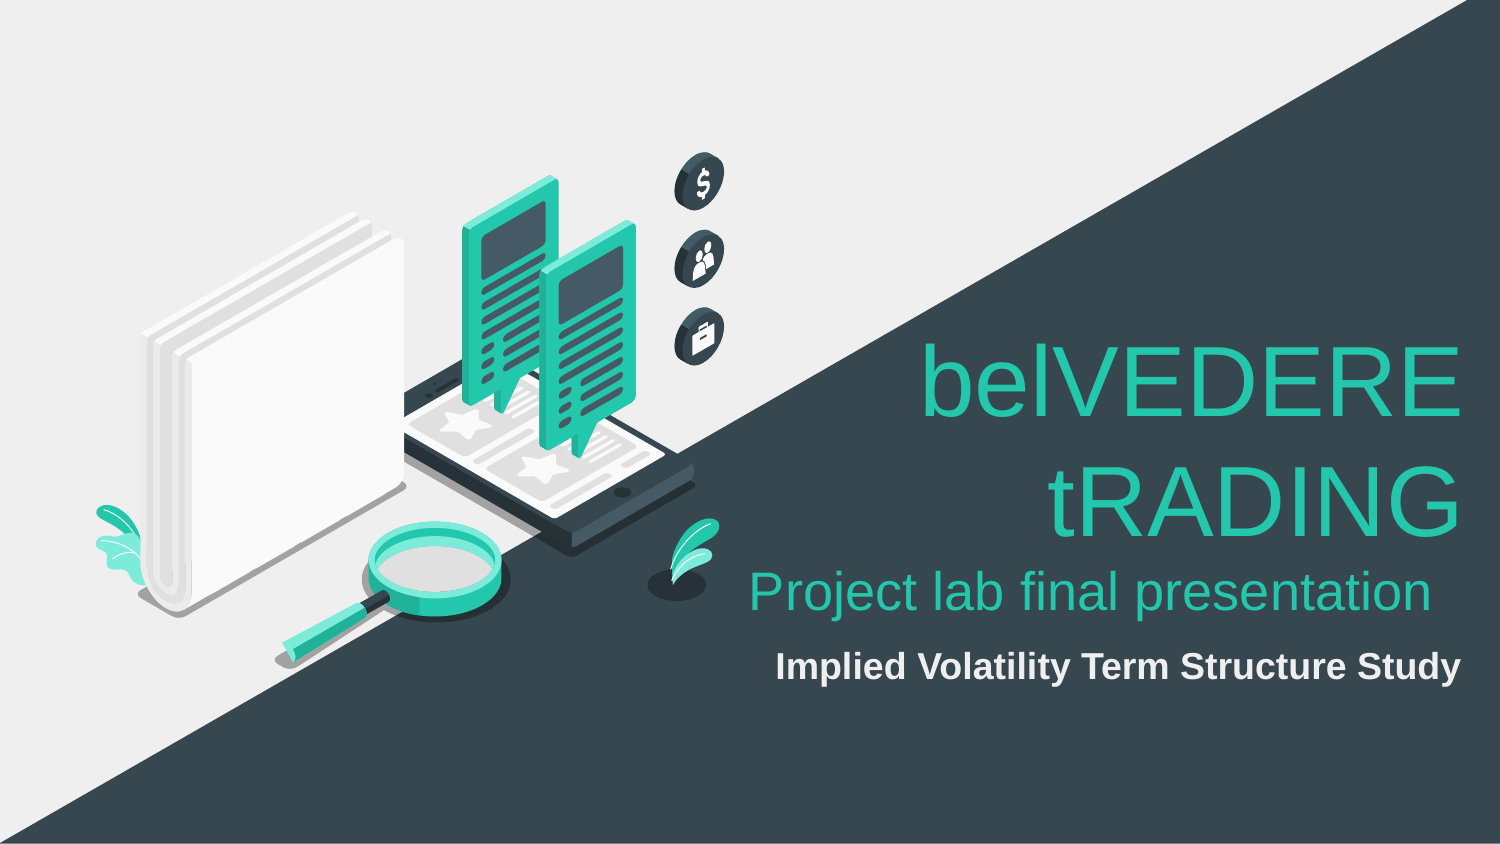

# belVEDERE tRADING
Project lab final presentation

Implied Volatility Term Structure Study